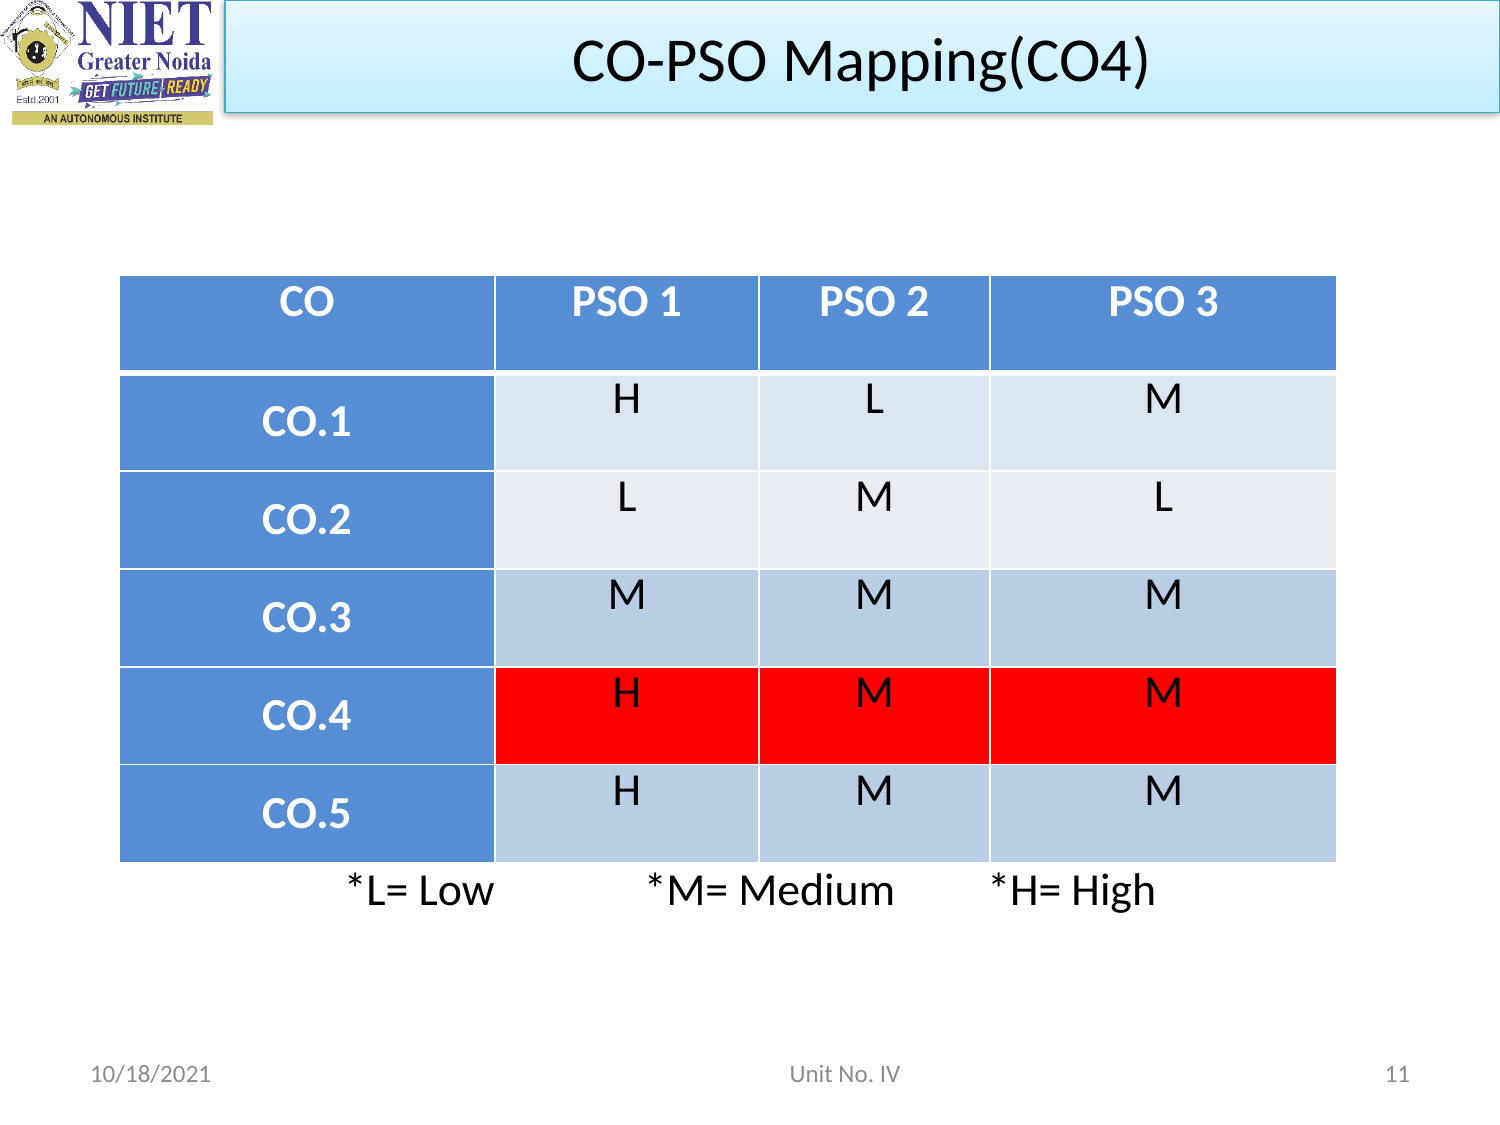

CO-PSO Mapping(CO4)

*L= Low	*M= Medium         *H= High

| CO | PSO 1 | PSO 2 | PSO 3 |
| --- | --- | --- | --- |
| CO.1 | H | L | M |
| CO.2 | L | M | L |
| CO.3 | M | M | M |
| CO.4 | H | M | M |
| CO.5 | H | M | M |
10/18/2021
       Unit No. IV
11